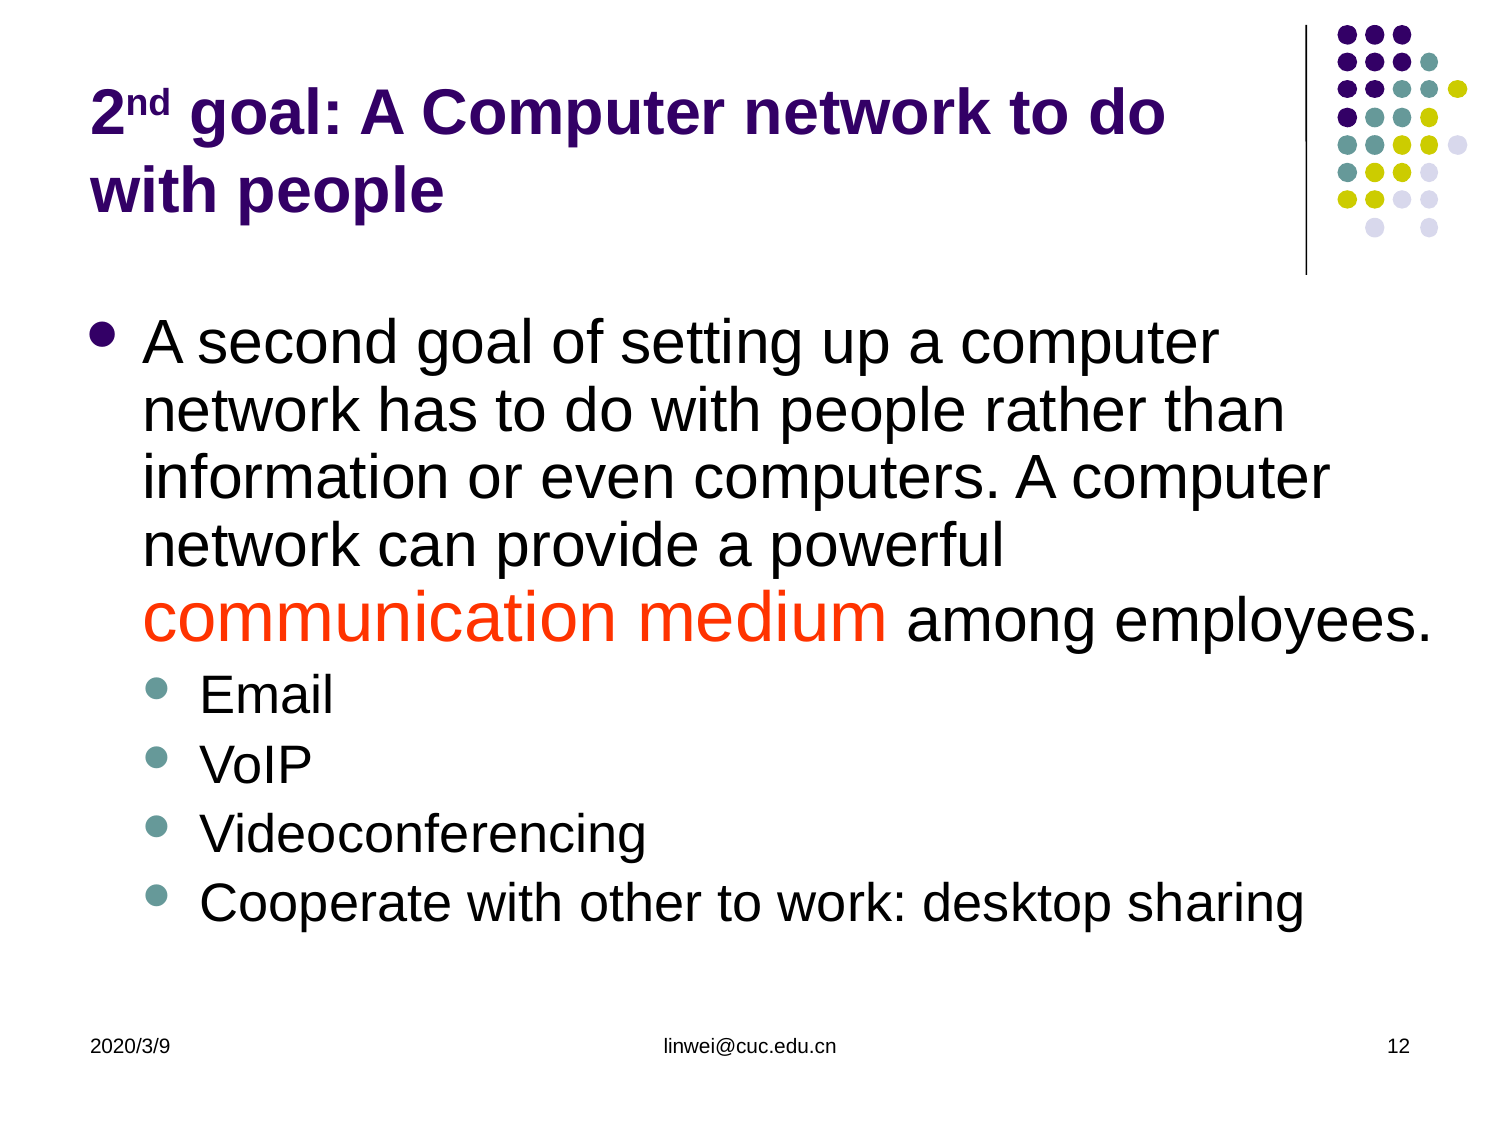

# 2nd goal: A Computer network to do with people
A second goal of setting up a computer network has to do with people rather than information or even computers. A computer network can provide a powerful communication medium among employees.
Email
VoIP
Videoconferencing
Cooperate with other to work: desktop sharing
2020/3/9
linwei@cuc.edu.cn
12